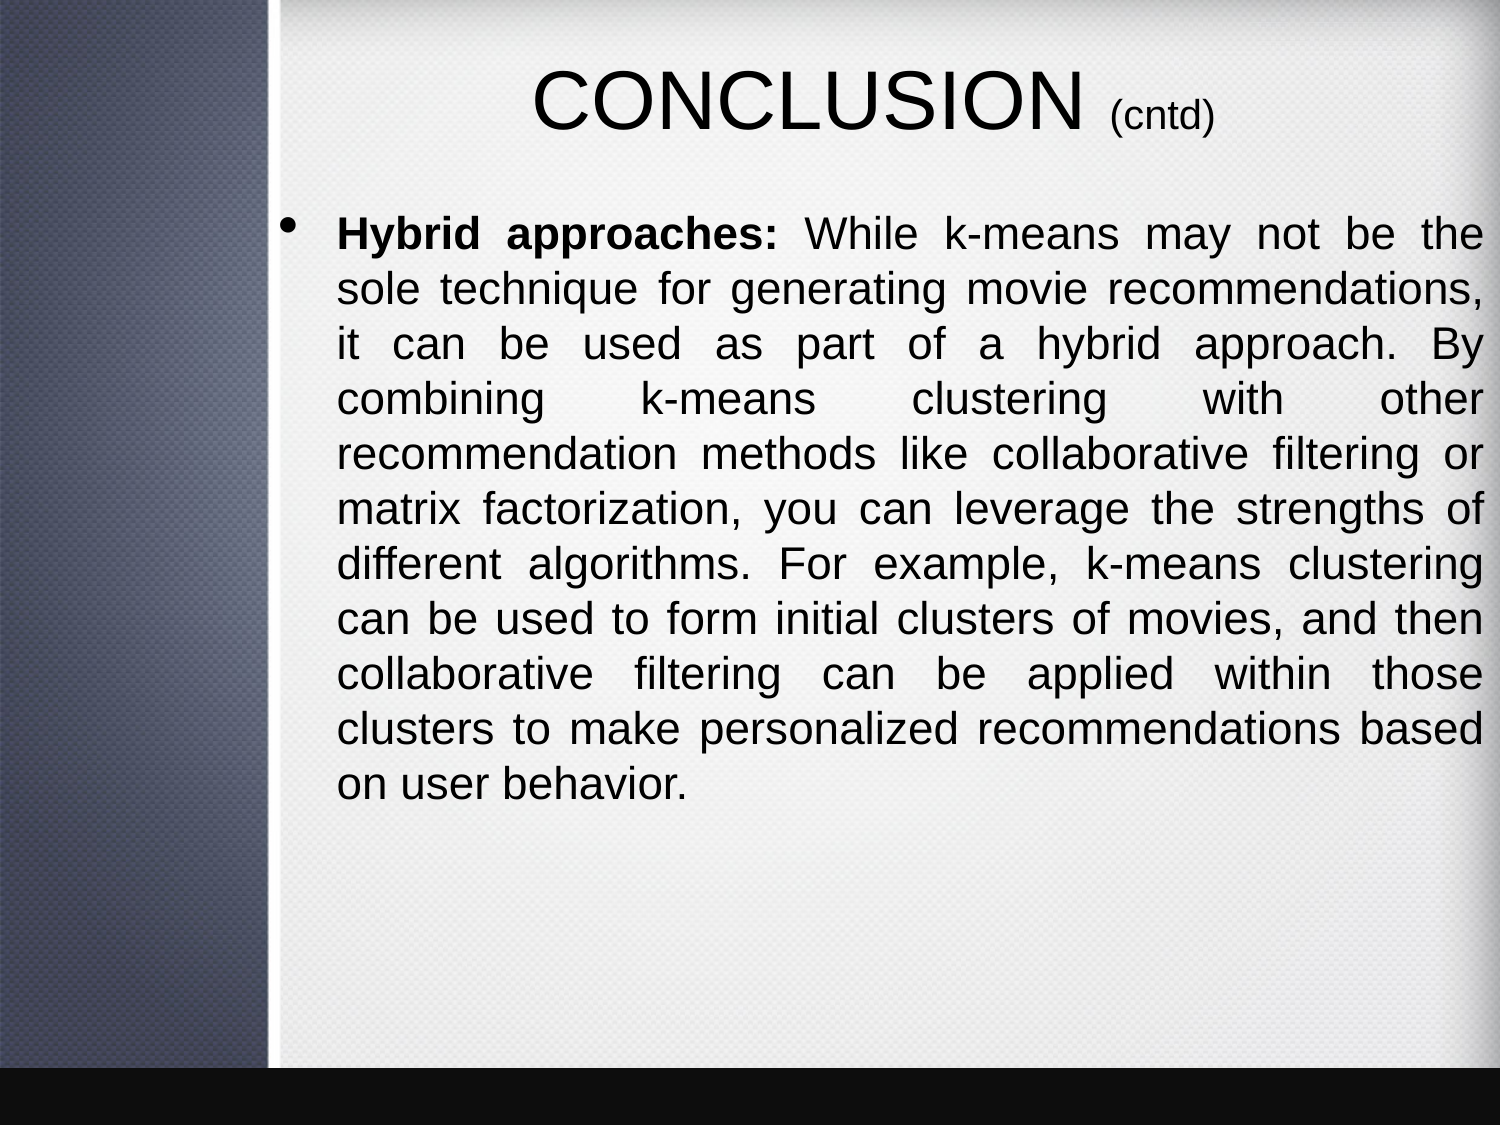

# CONCLUSION (cntd)
Hybrid approaches: While k-means may not be the sole technique for generating movie recommendations, it can be used as part of a hybrid approach. By combining k-means clustering with other recommendation methods like collaborative filtering or matrix factorization, you can leverage the strengths of different algorithms. For example, k-means clustering can be used to form initial clusters of movies, and then collaborative filtering can be applied within those clusters to make personalized recommendations based on user behavior.